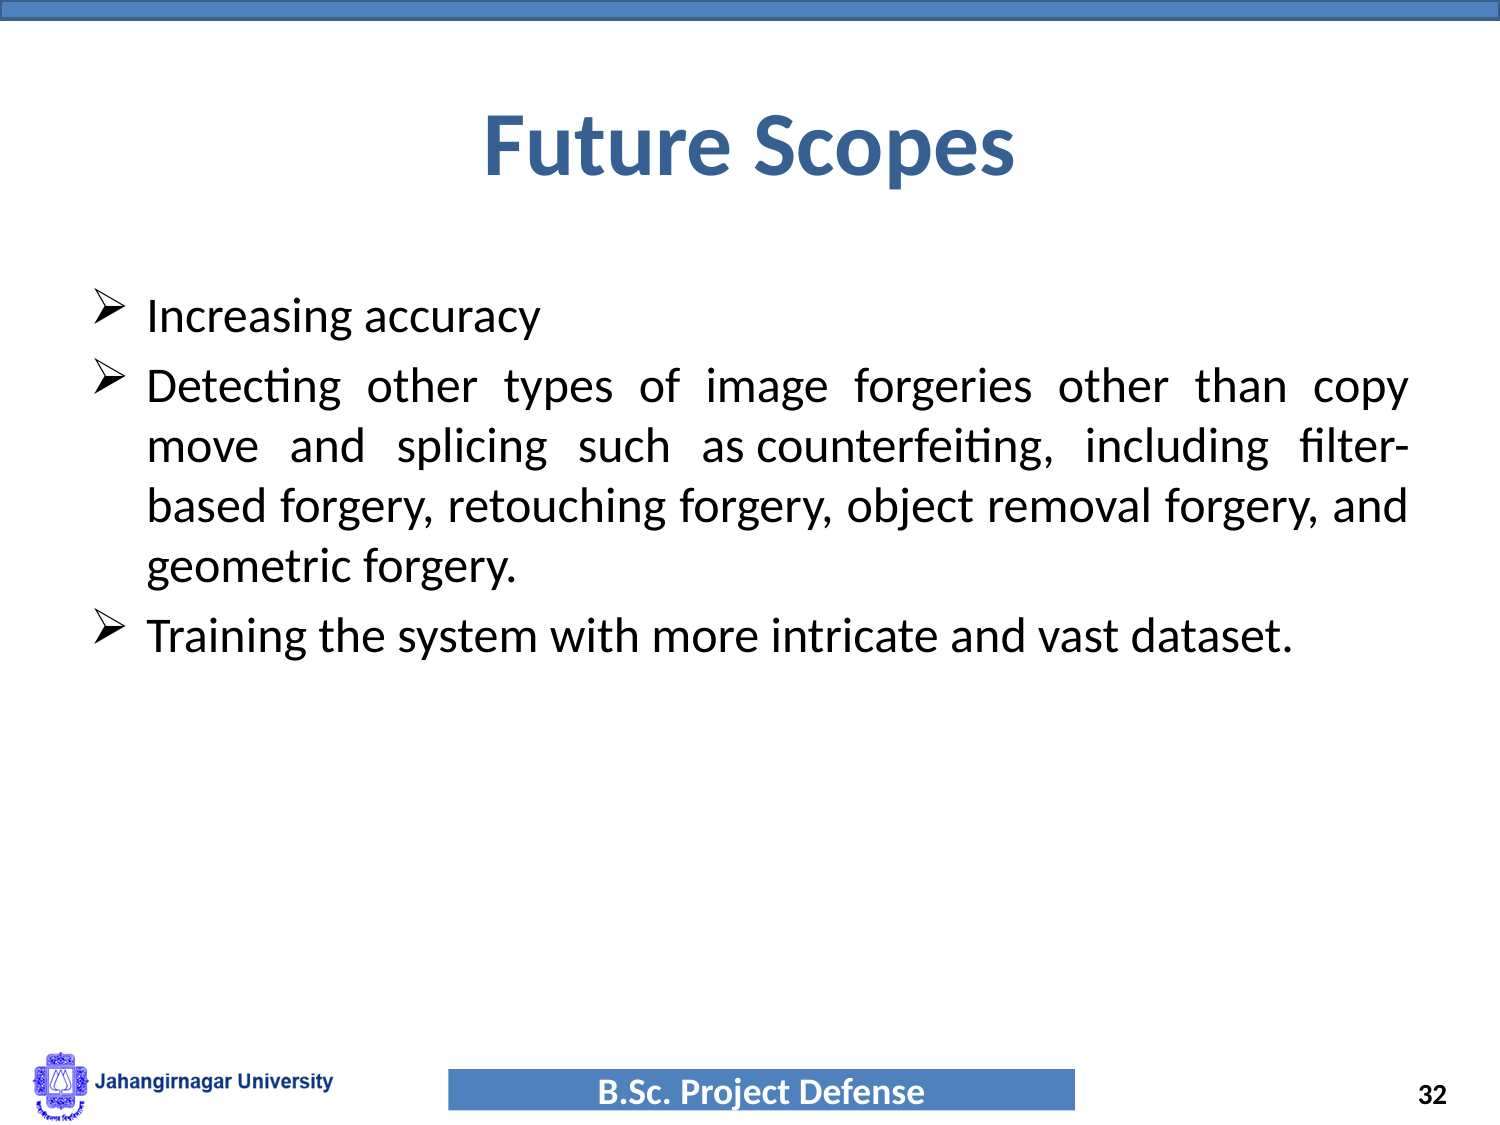

# Future Scopes
Increasing accuracy
Detecting other types of image forgeries other than copy move and splicing such as counterfeiting, including filter-based forgery, retouching forgery, object removal forgery, and geometric forgery.
Training the system with more intricate and vast dataset.

32